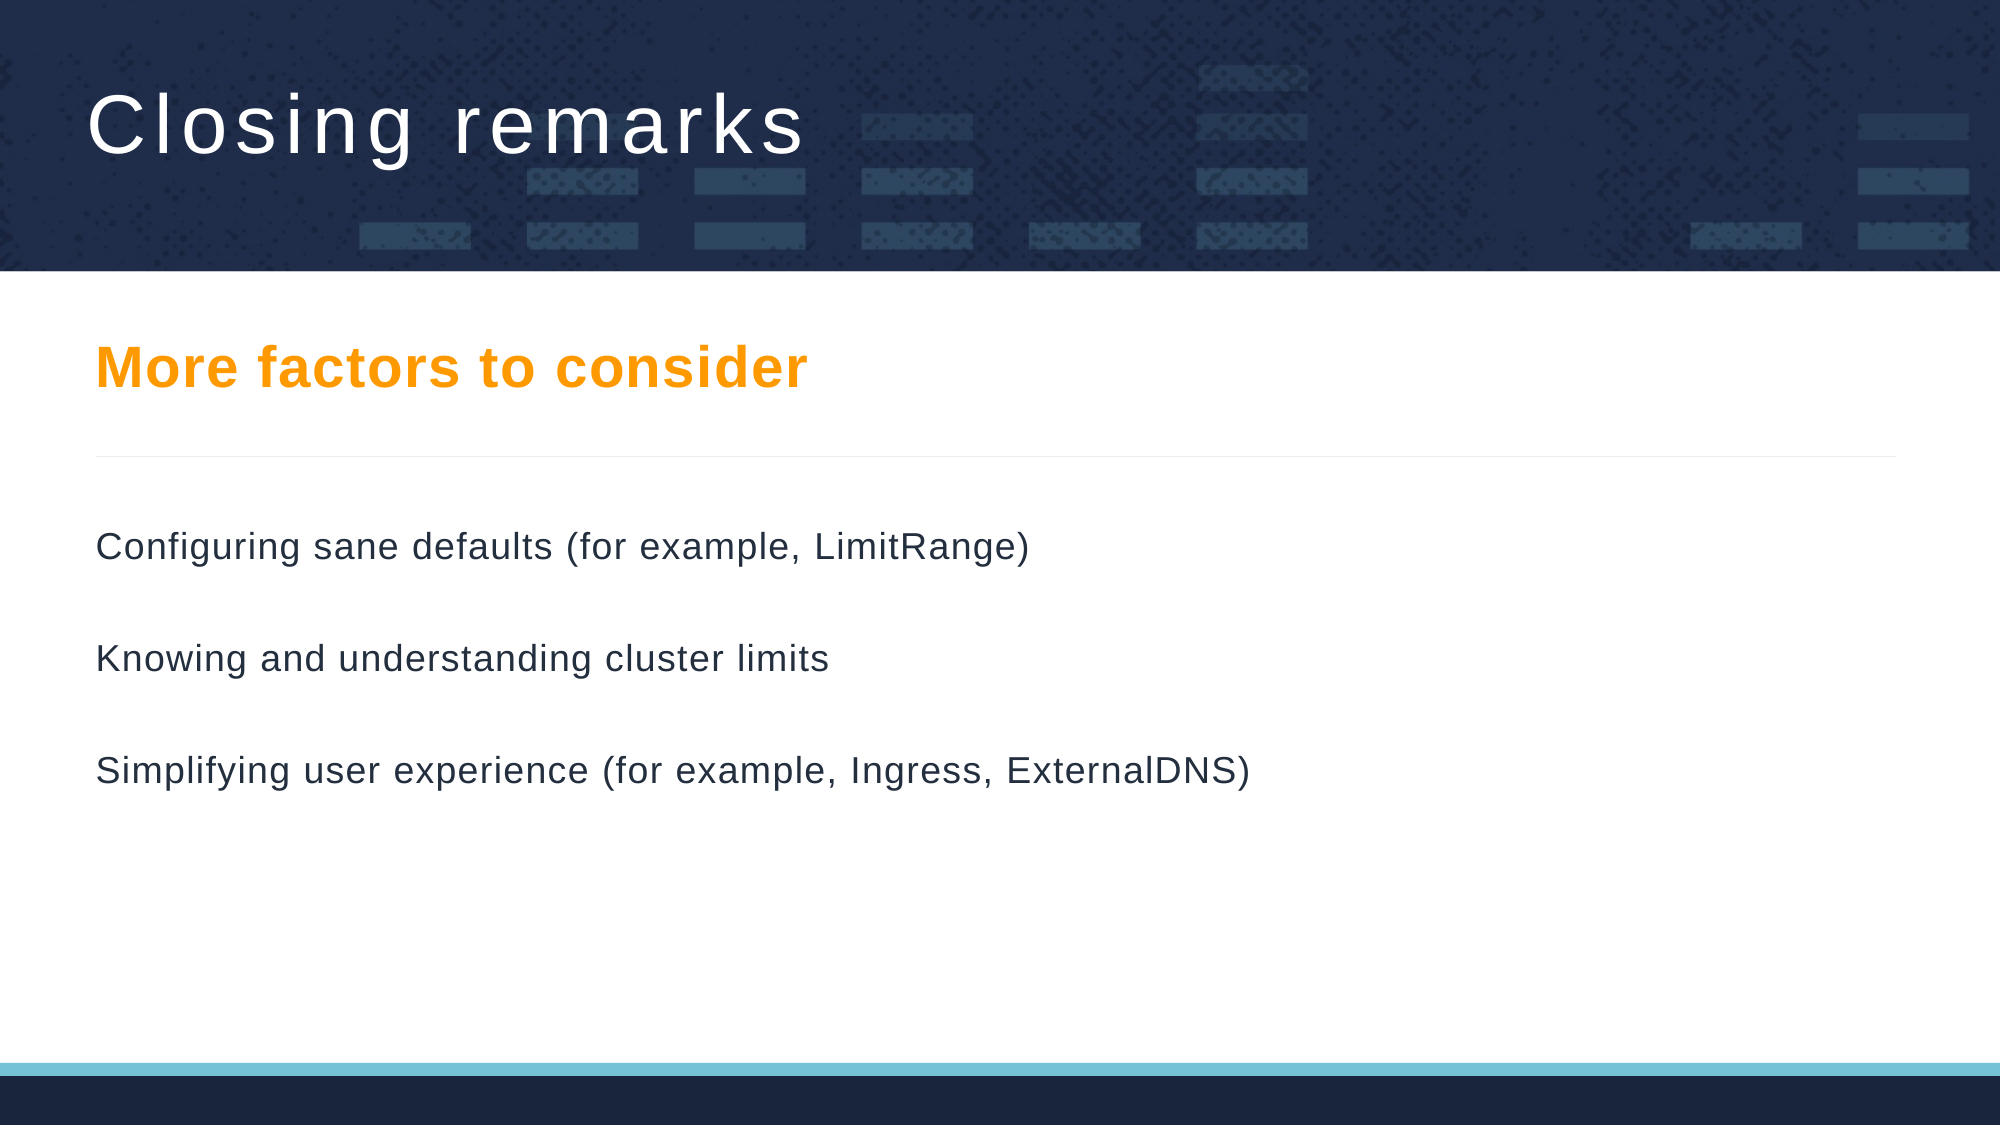

# Closing remarks
More factors to consider
Configuring sane defaults (for example, LimitRange)
Knowing and understanding cluster limits
Simplifying user experience (for example, Ingress, ExternalDNS)